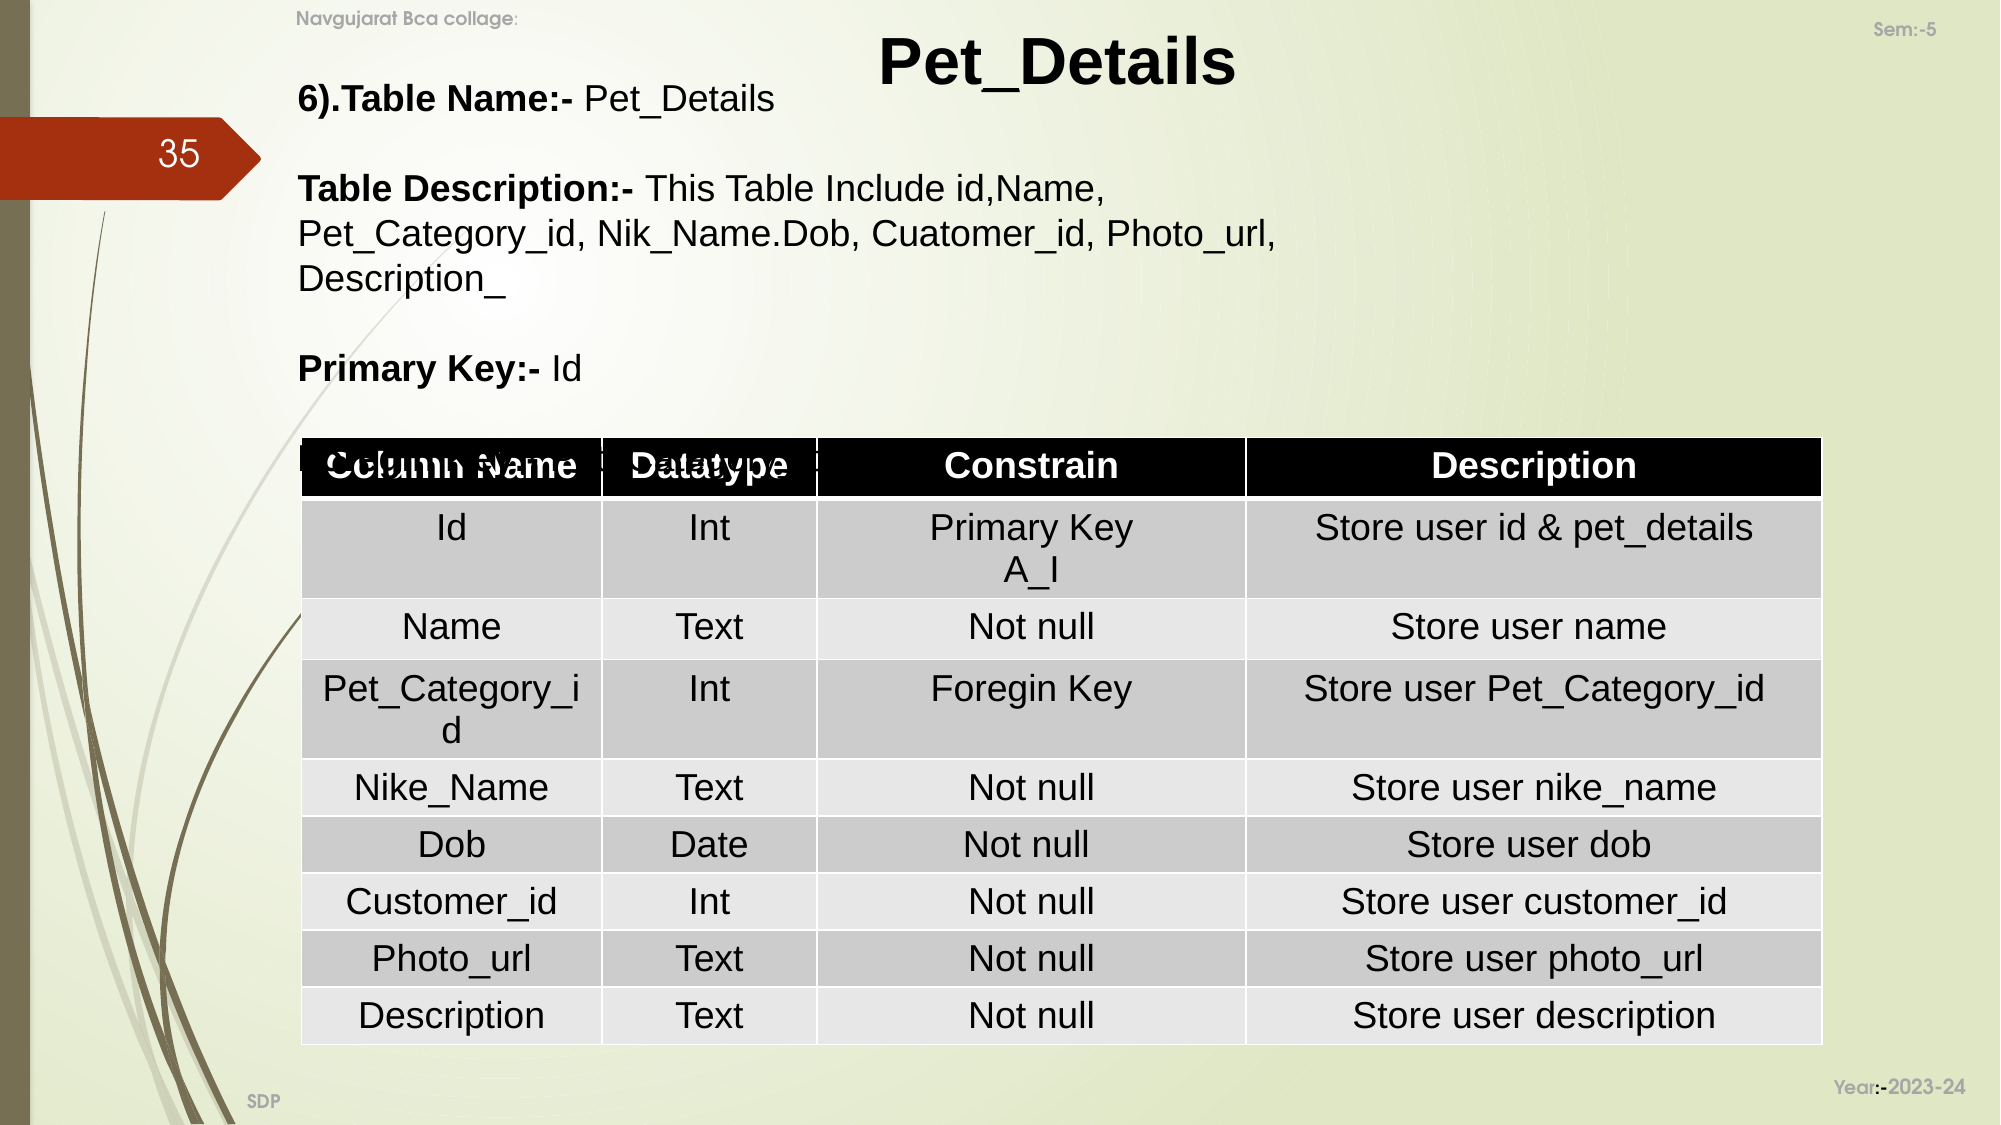

Navgujarat Bca collage:
Sem:-5
Pet_Details
6).Table Name:- Pet_Details

Table Description:- This Table Include id,Name, Pet_Category_id, Nik_Name.Dob, Cuatomer_id, Photo_url, Description_

Primary Key:- Id

Foregin Key:- Pet_Category_id.

35
| Column Name | Datatype | Constrain | Description |
| --- | --- | --- | --- |
| Id | Int | Primary Key A\_I | Store user id & pet\_details |
| Name | Text | Not null | Store user name |
| Pet\_Category\_id | Int | Foregin Key | Store user Pet\_Category\_id |
| Nike\_Name | Text | Not null | Store user nike\_name |
| Dob | Date | Not null | Store user dob |
| Customer\_id | Int | Not null | Store user customer\_id |
| Photo\_url | Text | Not null | Store user photo\_url |
| Description | Text | Not null | Store user description |
Year:-2023-24
SDP